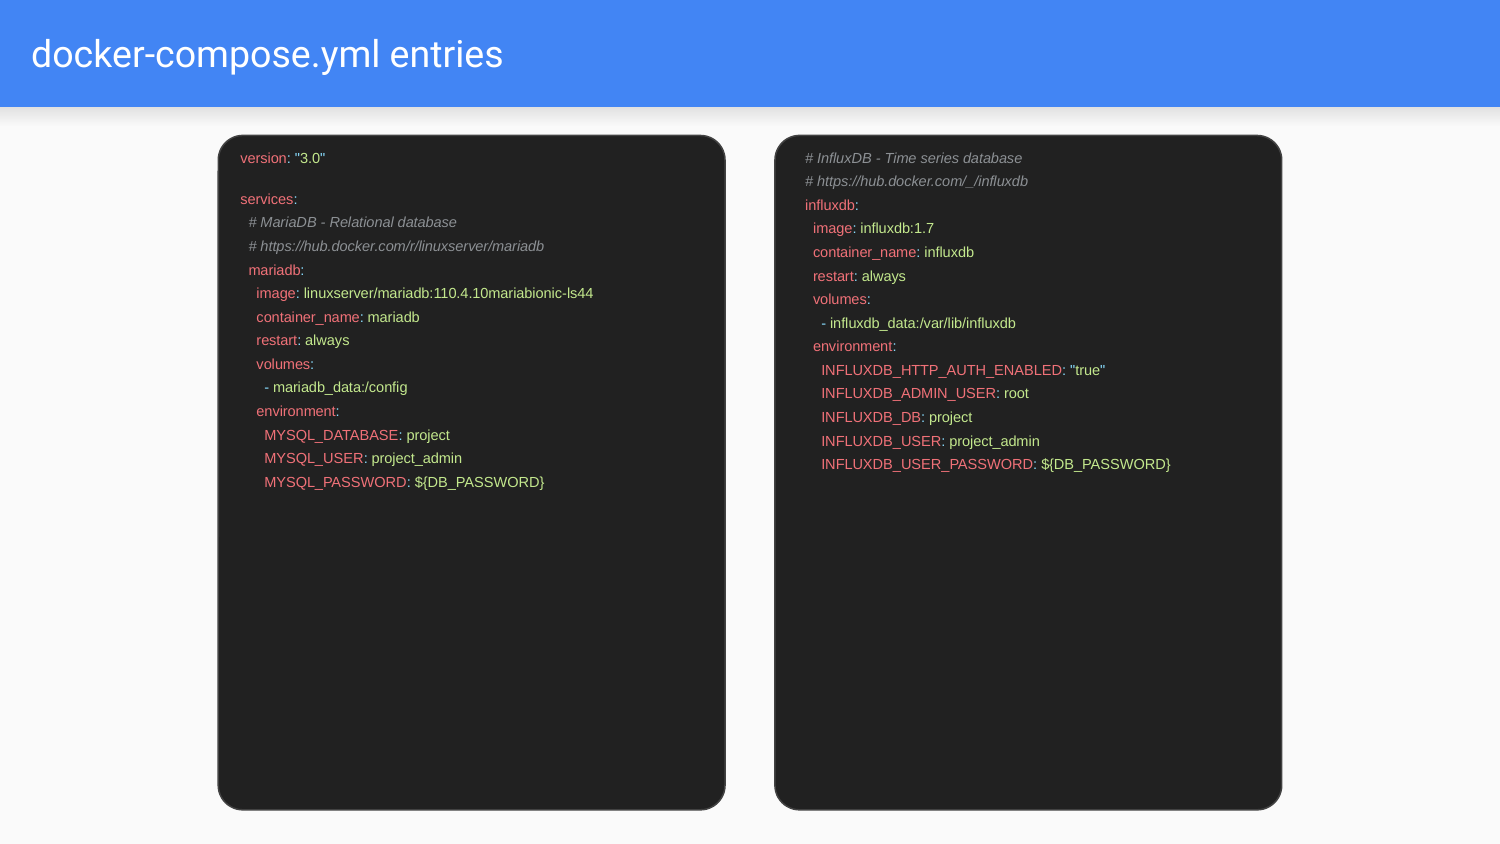

# docker-compose.yml entries
version: "3.0"

services:
  # MariaDB - Relational database
  # https://hub.docker.com/r/linuxserver/mariadb
  mariadb:
    image: linuxserver/mariadb:110.4.10mariabionic-ls44
    container_name: mariadb
    restart: always
    volumes:
      - mariadb_data:/config
    environment:
      MYSQL_DATABASE: project
      MYSQL_USER: project_admin
      MYSQL_PASSWORD: ${DB_PASSWORD}
  # InfluxDB - Time series database
  # https://hub.docker.com/_/influxdb
  influxdb:
    image: influxdb:1.7
    container_name: influxdb
    restart: always
    volumes:
      - influxdb_data:/var/lib/influxdb
    environment:
      INFLUXDB_HTTP_AUTH_ENABLED: "true"
      INFLUXDB_ADMIN_USER: root
      INFLUXDB_DB: project
      INFLUXDB_USER: project_admin
      INFLUXDB_USER_PASSWORD: ${DB_PASSWORD}